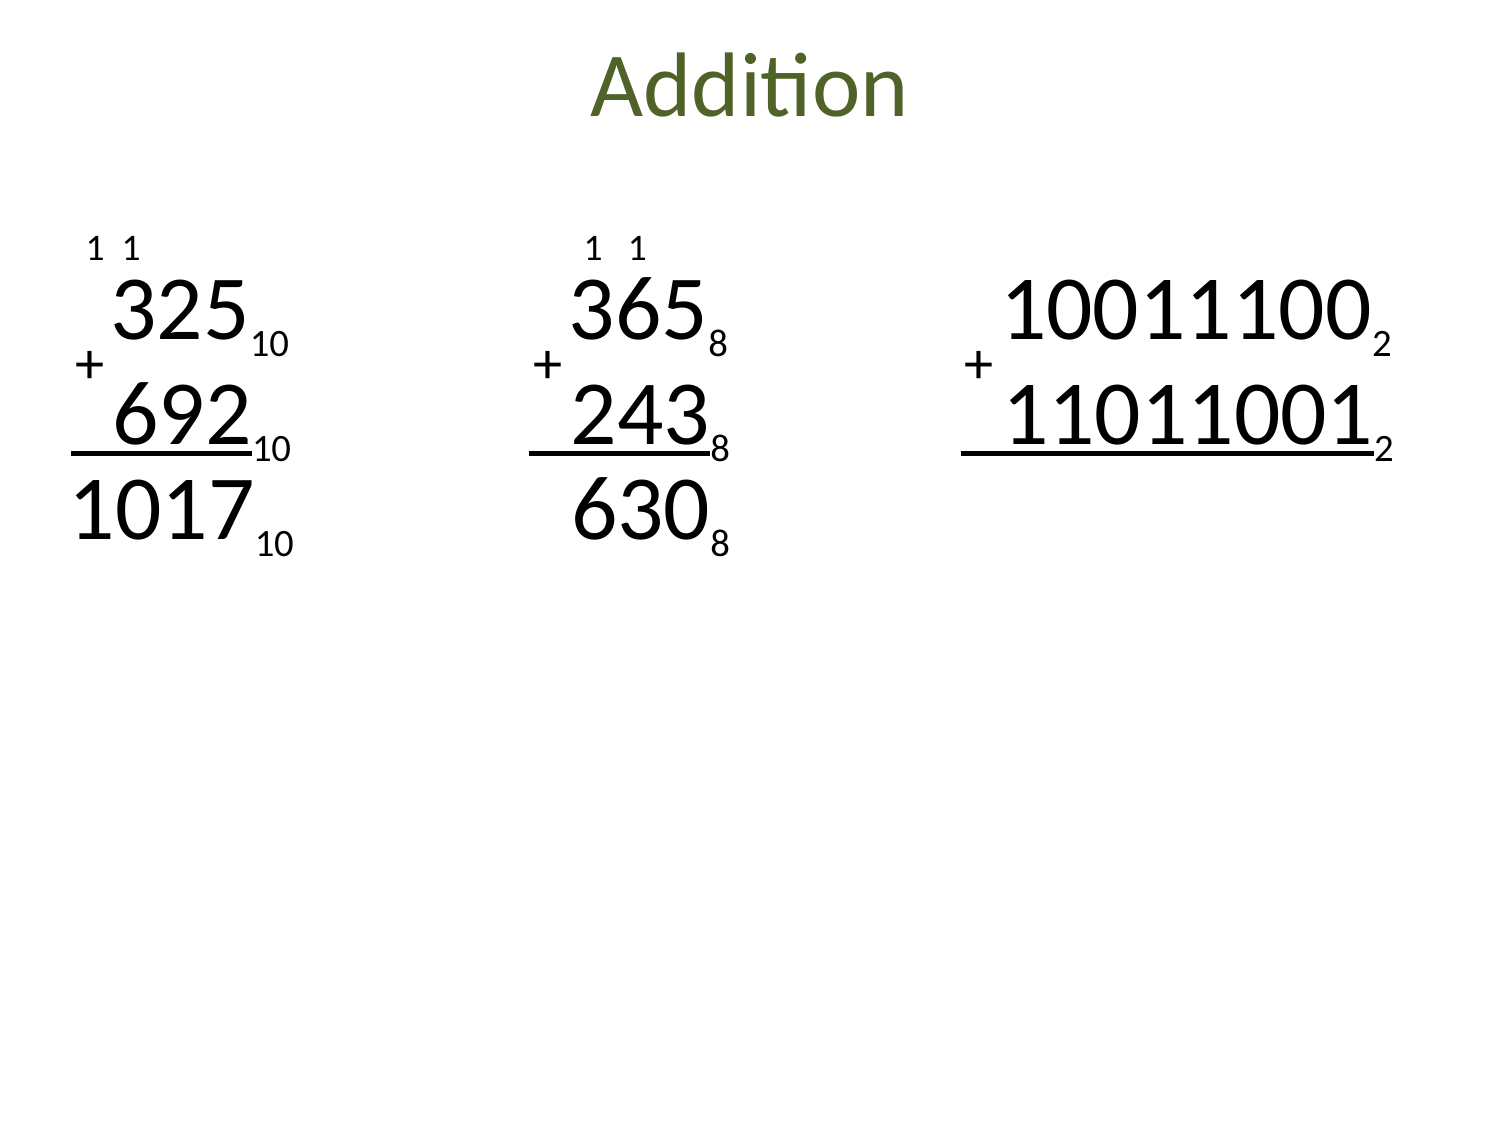

# Addition
1  1
1   1
1            1   1
32510
3658
100111002
+
+
+
  69210
  2438
  110110012
101710
6308
1011101012